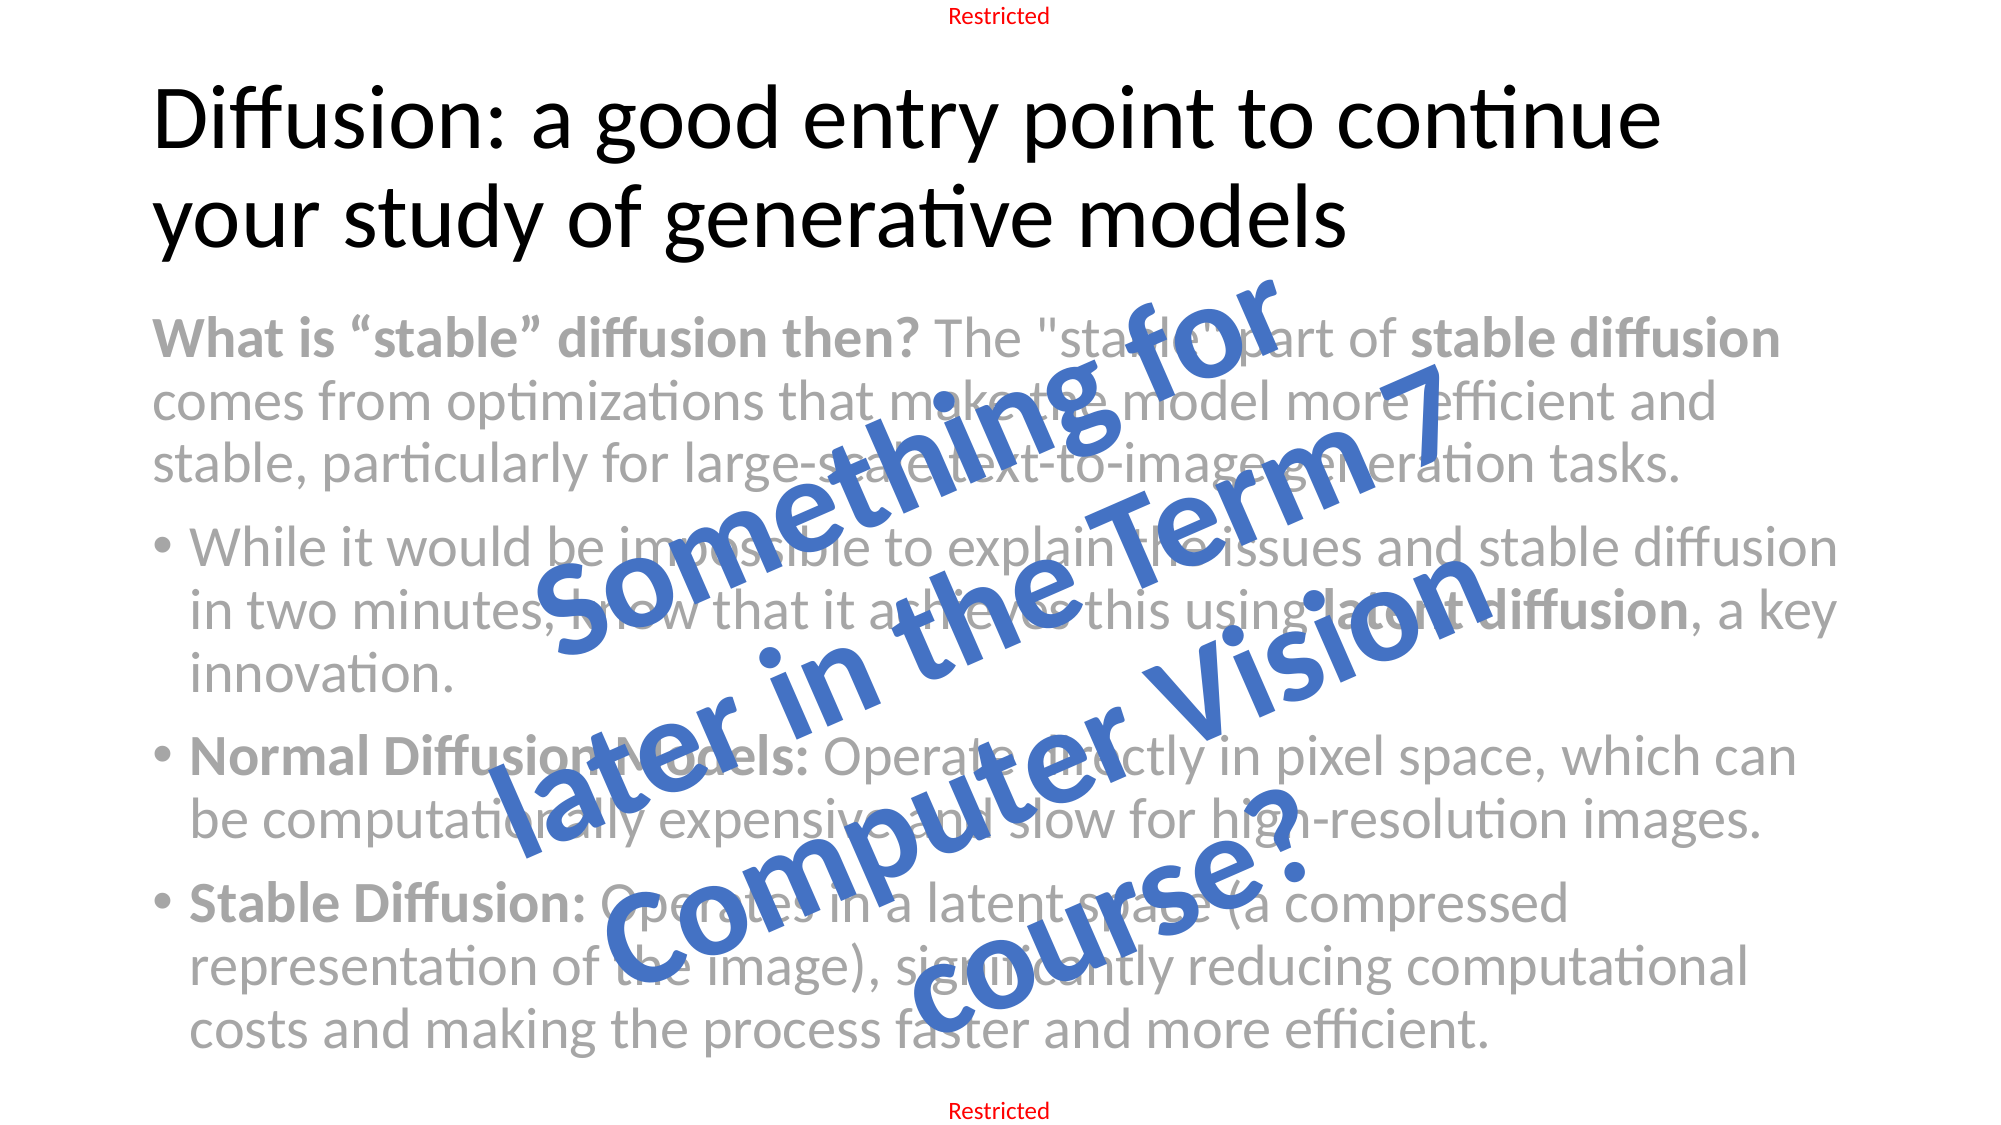

# Diffusion: a good entry point to continue your study of generative models
What is “stable” diffusion then? The "stable" part of stable diffusion comes from optimizations that make the model more efficient and stable, particularly for large-scale text-to-image generation tasks.
While it would be impossible to explain the issues and stable diffusion in two minutes, know that it achieves this using latent diffusion, a key innovation.
Normal Diffusion Models: Operate directly in pixel space, which can be computationally expensive and slow for high-resolution images.
Stable Diffusion: Operates in a latent space (a compressed representation of the image), significantly reducing computational costs and making the process faster and more efficient.
Something for later in the Term 7 Computer Vision course?